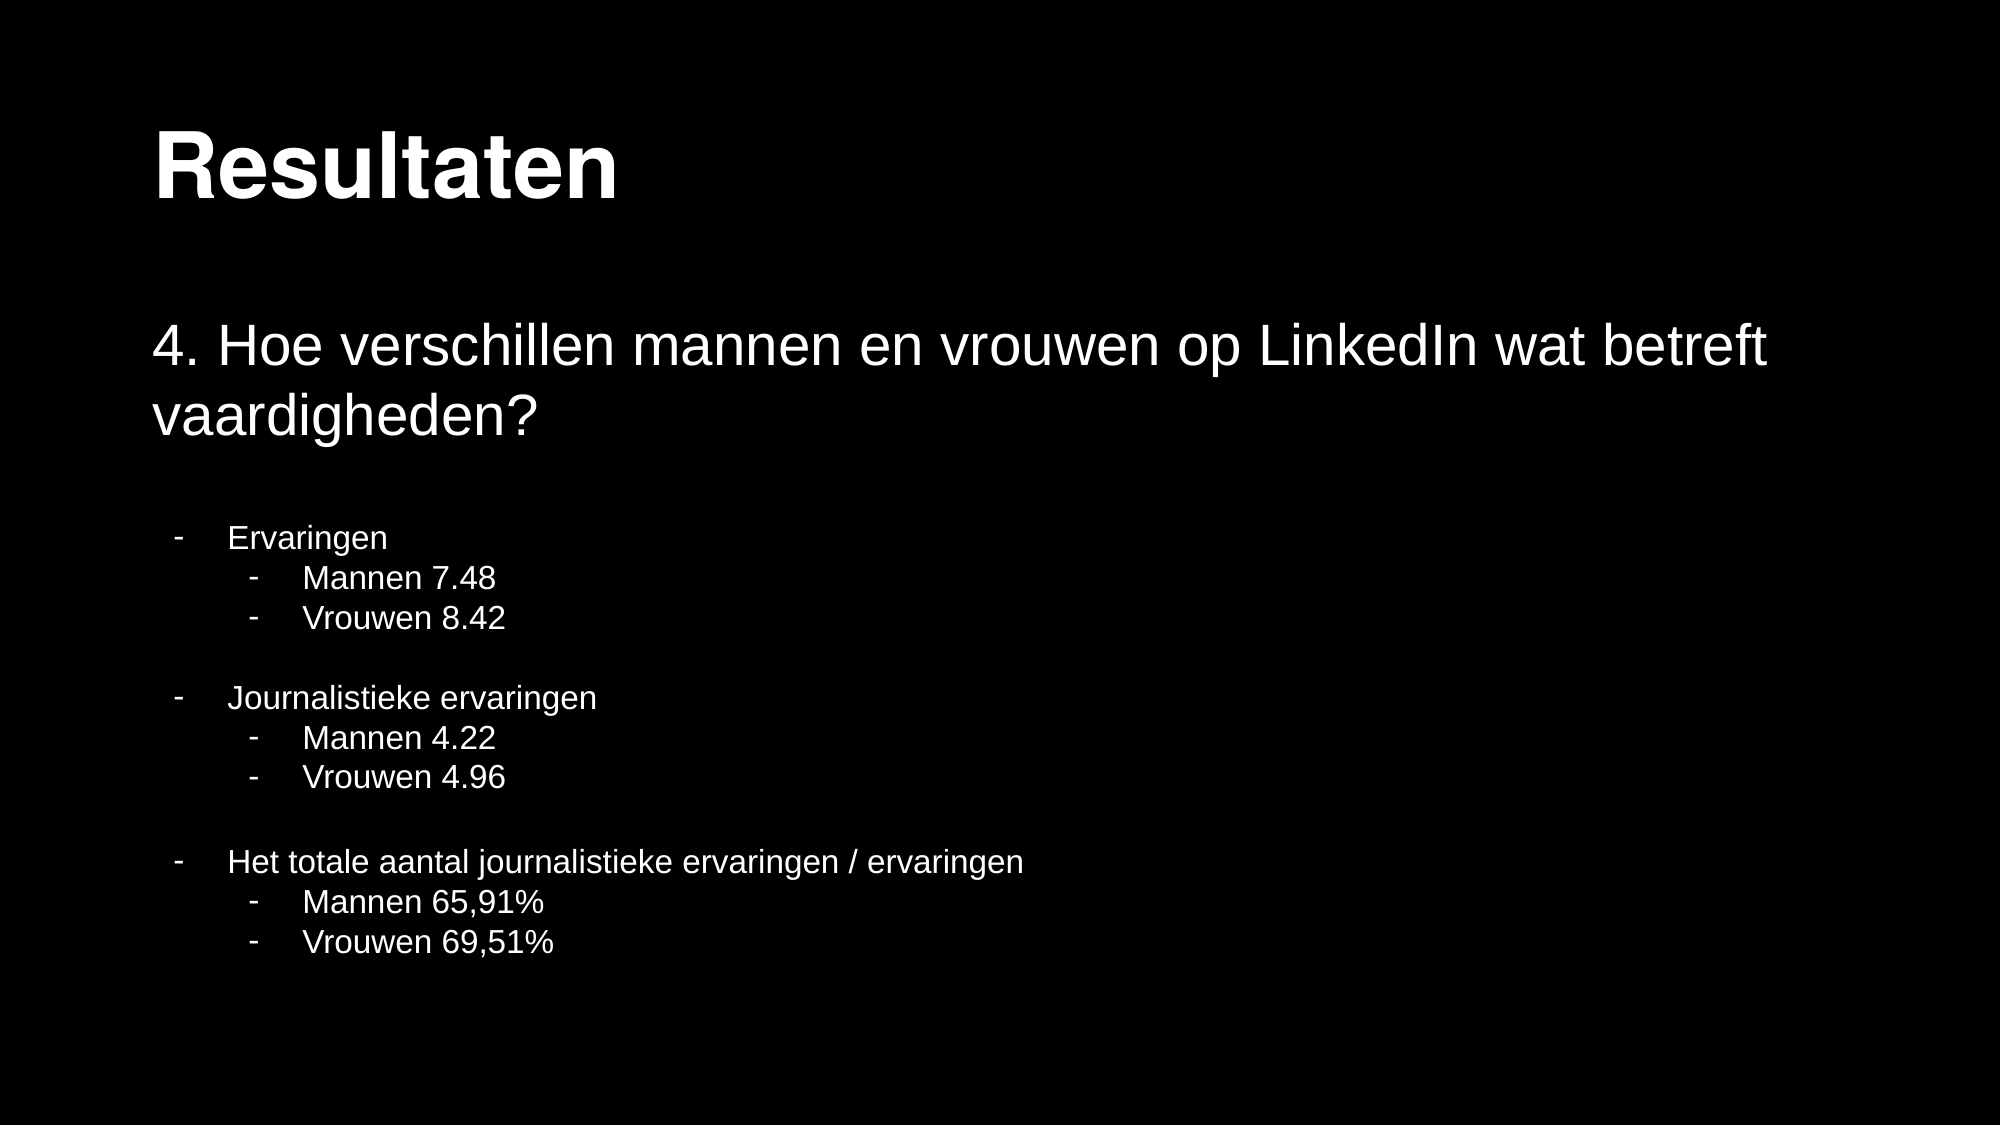

2.     Hoe verschillen mannen en vrouwen op LinkedIn wat betreft taalgebruik?
-       Tekst professionaliteit (0= nee, 1 is ja)
# Resultaten
4. Hoe verschillen mannen en vrouwen op LinkedIn wat betreft vaardigheden?

Ervaringen
Mannen 7.48
Vrouwen 8.42

Journalistieke ervaringen
Mannen 4.22
Vrouwen 4.96

Het totale aantal journalistieke ervaringen / ervaringen
Mannen 65,91%
Vrouwen 69,51%